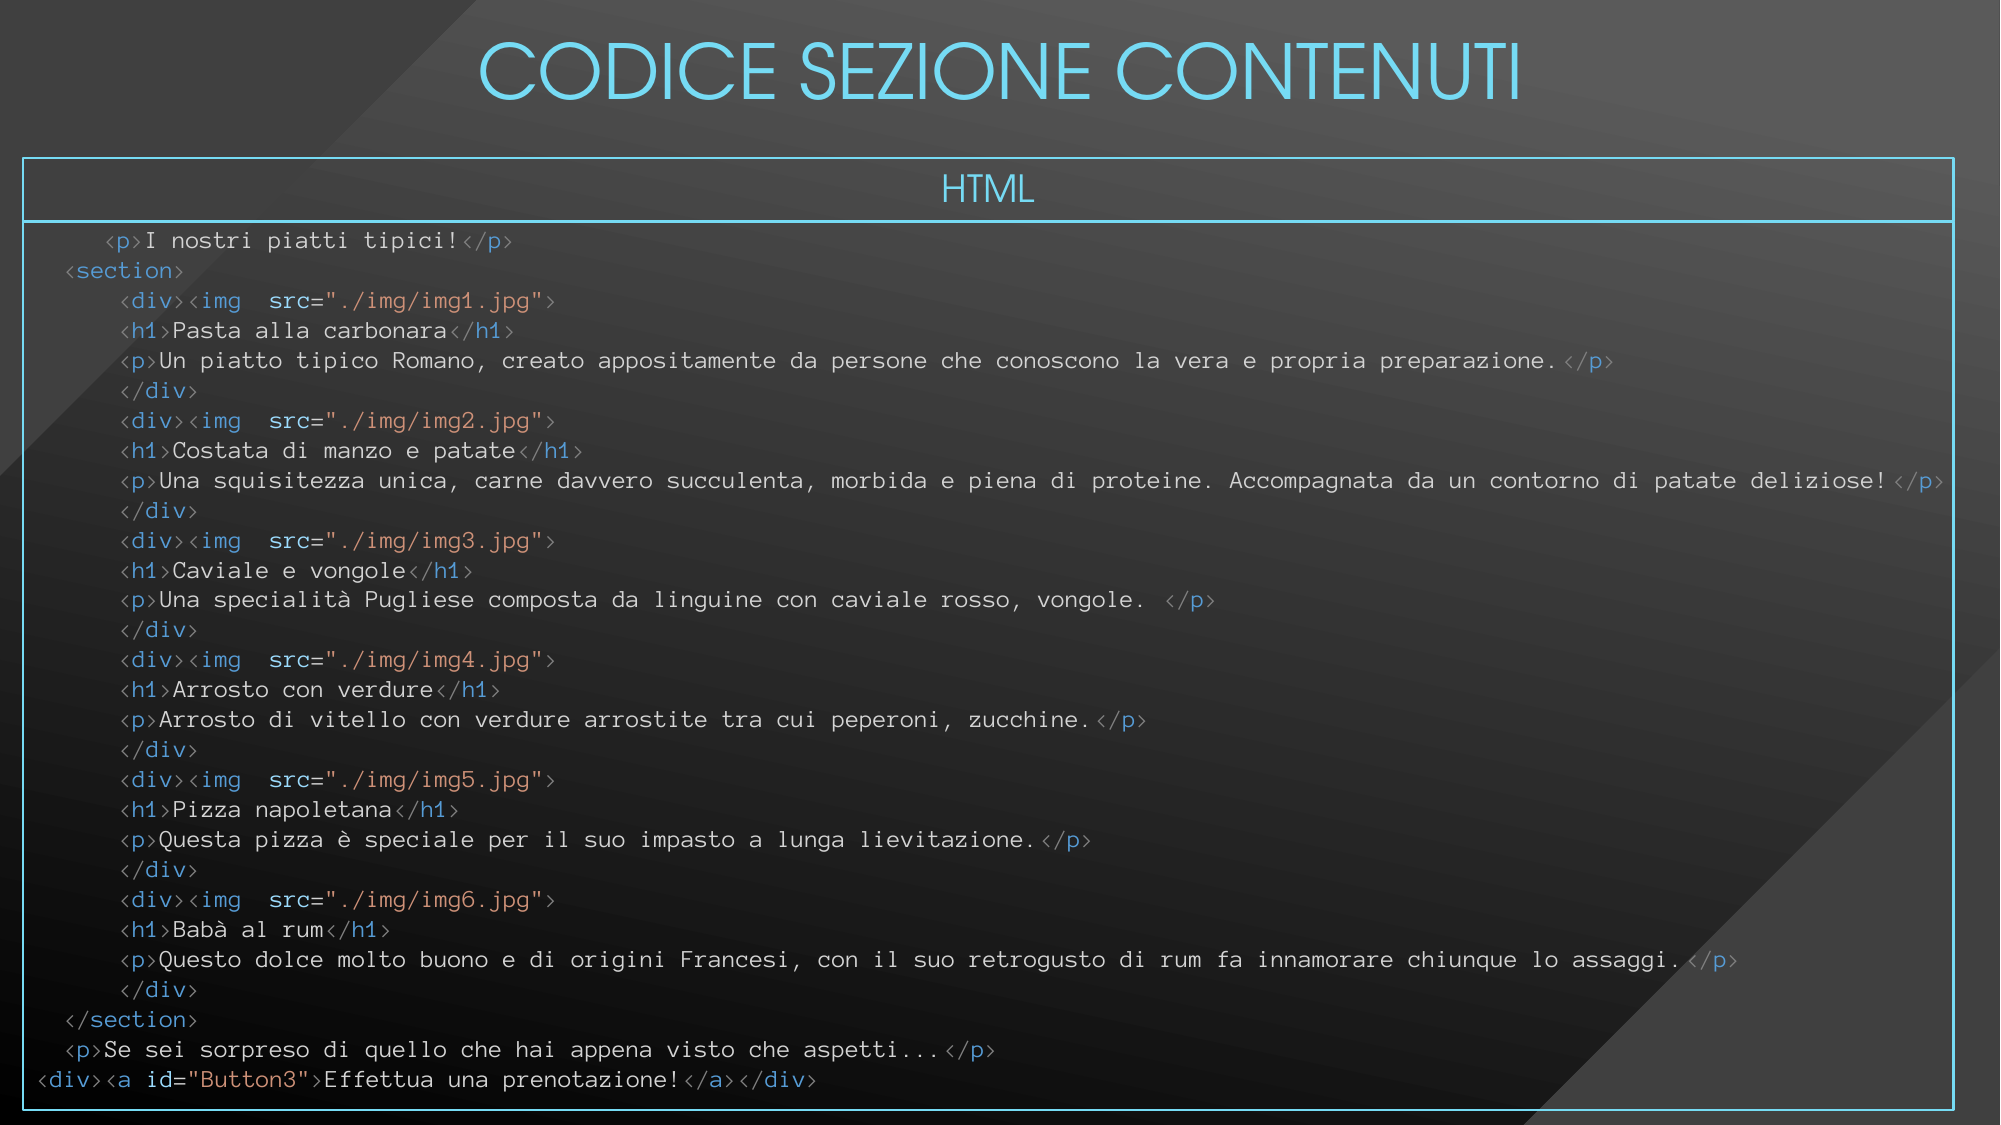

# Codice Sezione contenuti
HTML

	<p>I nostri piatti tipici!</p>
        <section>
            <div><img  src="./img/img1.jpg">
            <h1>Pasta alla carbonara</h1>
            <p>Un piatto tipico Romano, creato appositamente da persone che conoscono la vera e propria preparazione.</p>
            </div>
            <div><img  src="./img/img2.jpg">
            <h1>Costata di manzo e patate</h1>
            <p>Una squisitezza unica, carne davvero succulenta, morbida e piena di proteine. Accompagnata da un contorno di patate deliziose!</p>
            </div>
            <div><img  src="./img/img3.jpg">
            <h1>Caviale e vongole</h1>
            <p>Una specialità Pugliese composta da linguine con caviale rosso, vongole. </p>
            </div>
            <div><img  src="./img/img4.jpg">
            <h1>Arrosto con verdure</h1>
            <p>Arrosto di vitello con verdure arrostite tra cui peperoni, zucchine.</p>
            </div>
            <div><img  src="./img/img5.jpg">
            <h1>Pizza napoletana</h1>
            <p>Questa pizza è speciale per il suo impasto a lunga lievitazione.</p>
            </div>
            <div><img  src="./img/img6.jpg">
            <h1>Babà al rum</h1>
            <p>Questo dolce molto buono e di origini Francesi, con il suo retrogusto di rum fa innamorare chiunque lo assaggi.</p>
            </div>
        </section>
        <p>Se sei sorpreso di quello che hai appena visto che aspetti...</p>
      <div><a id="Button3">Effettua una prenotazione!</a></div>